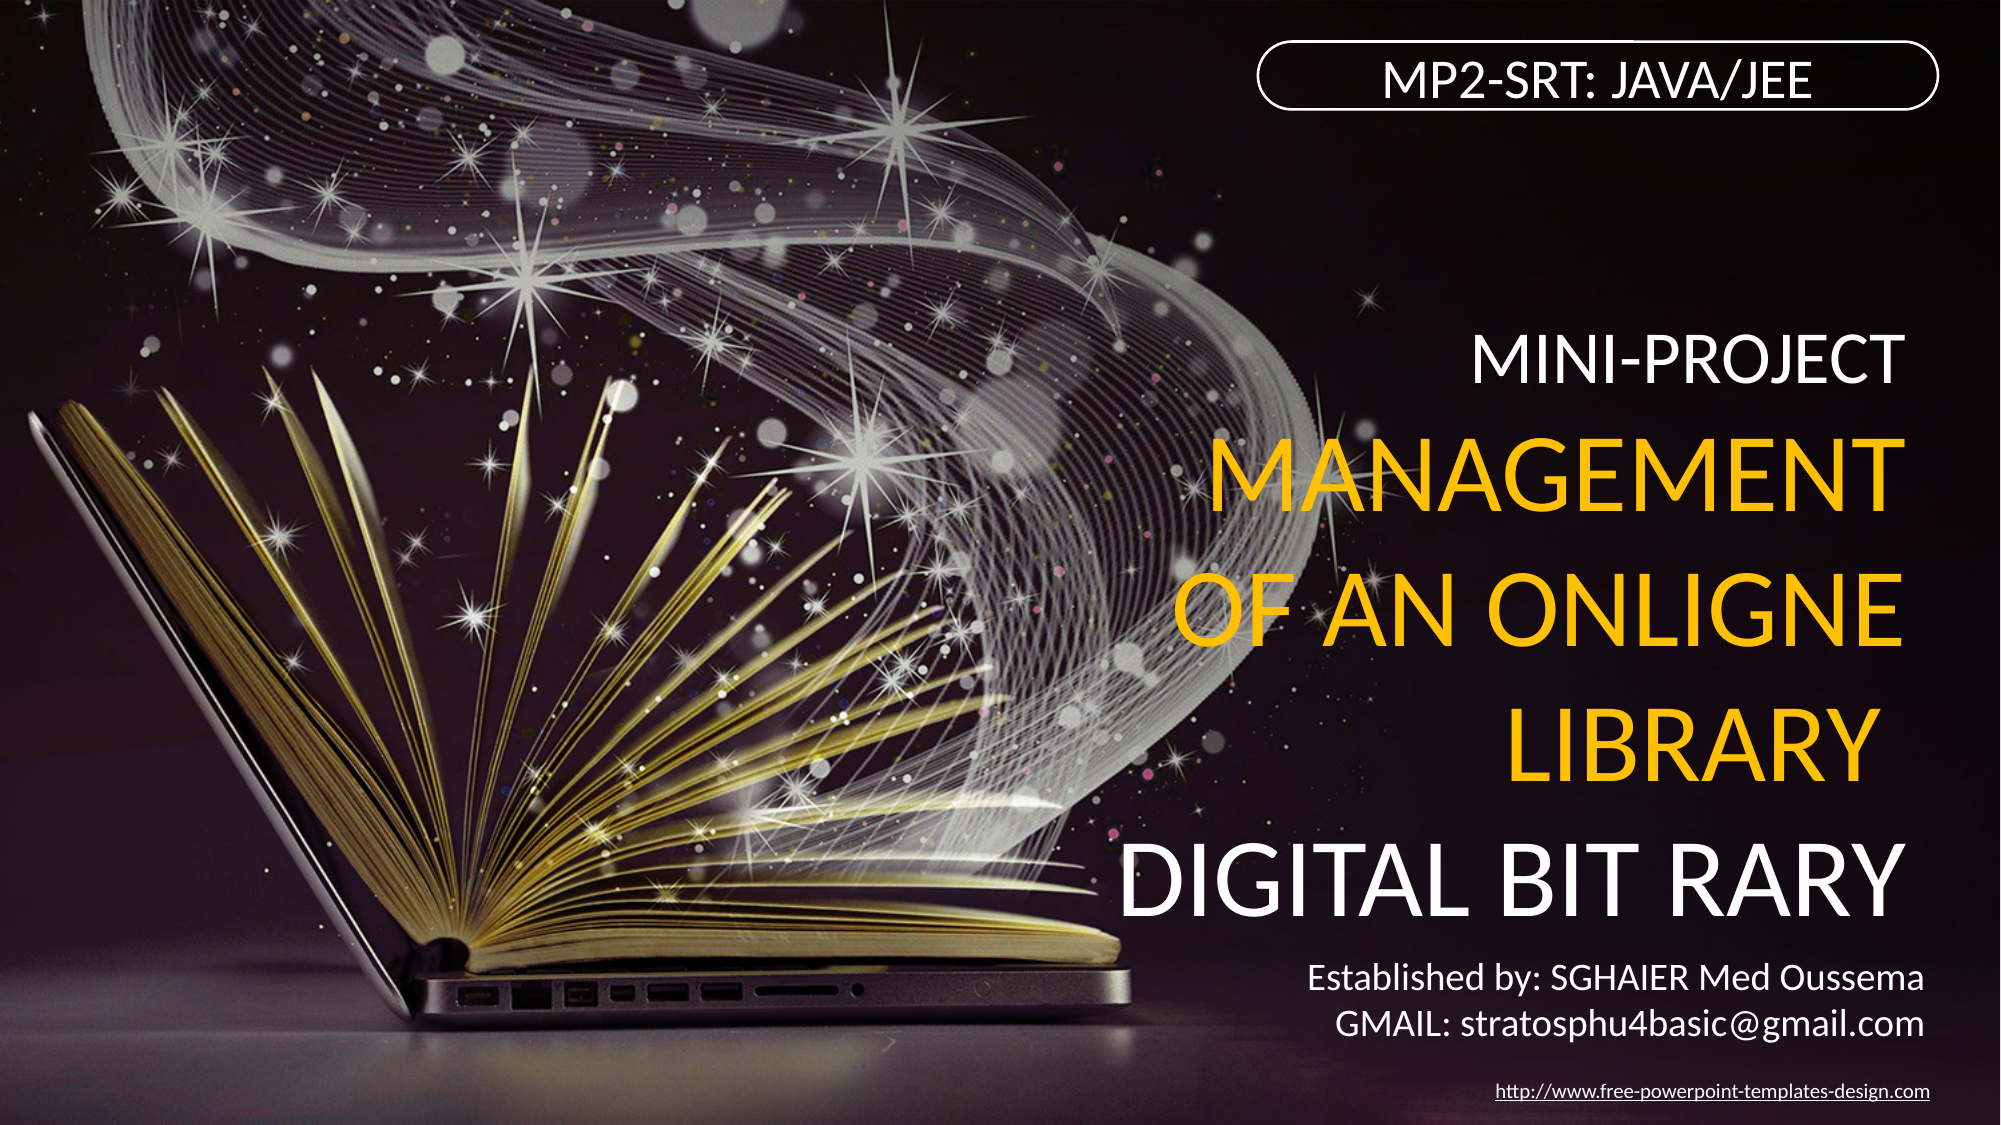

MP2-SRT: JAVA/JEE
MINI-PROJECT
MANAGEMENT OF AN ONLIGNE LIBRARY
DIGITAL BIT RARY
Established by: SGHAIER Med Oussema
GMAIL: stratosphu4basic@gmail.com
http://www.free-powerpoint-templates-design.com